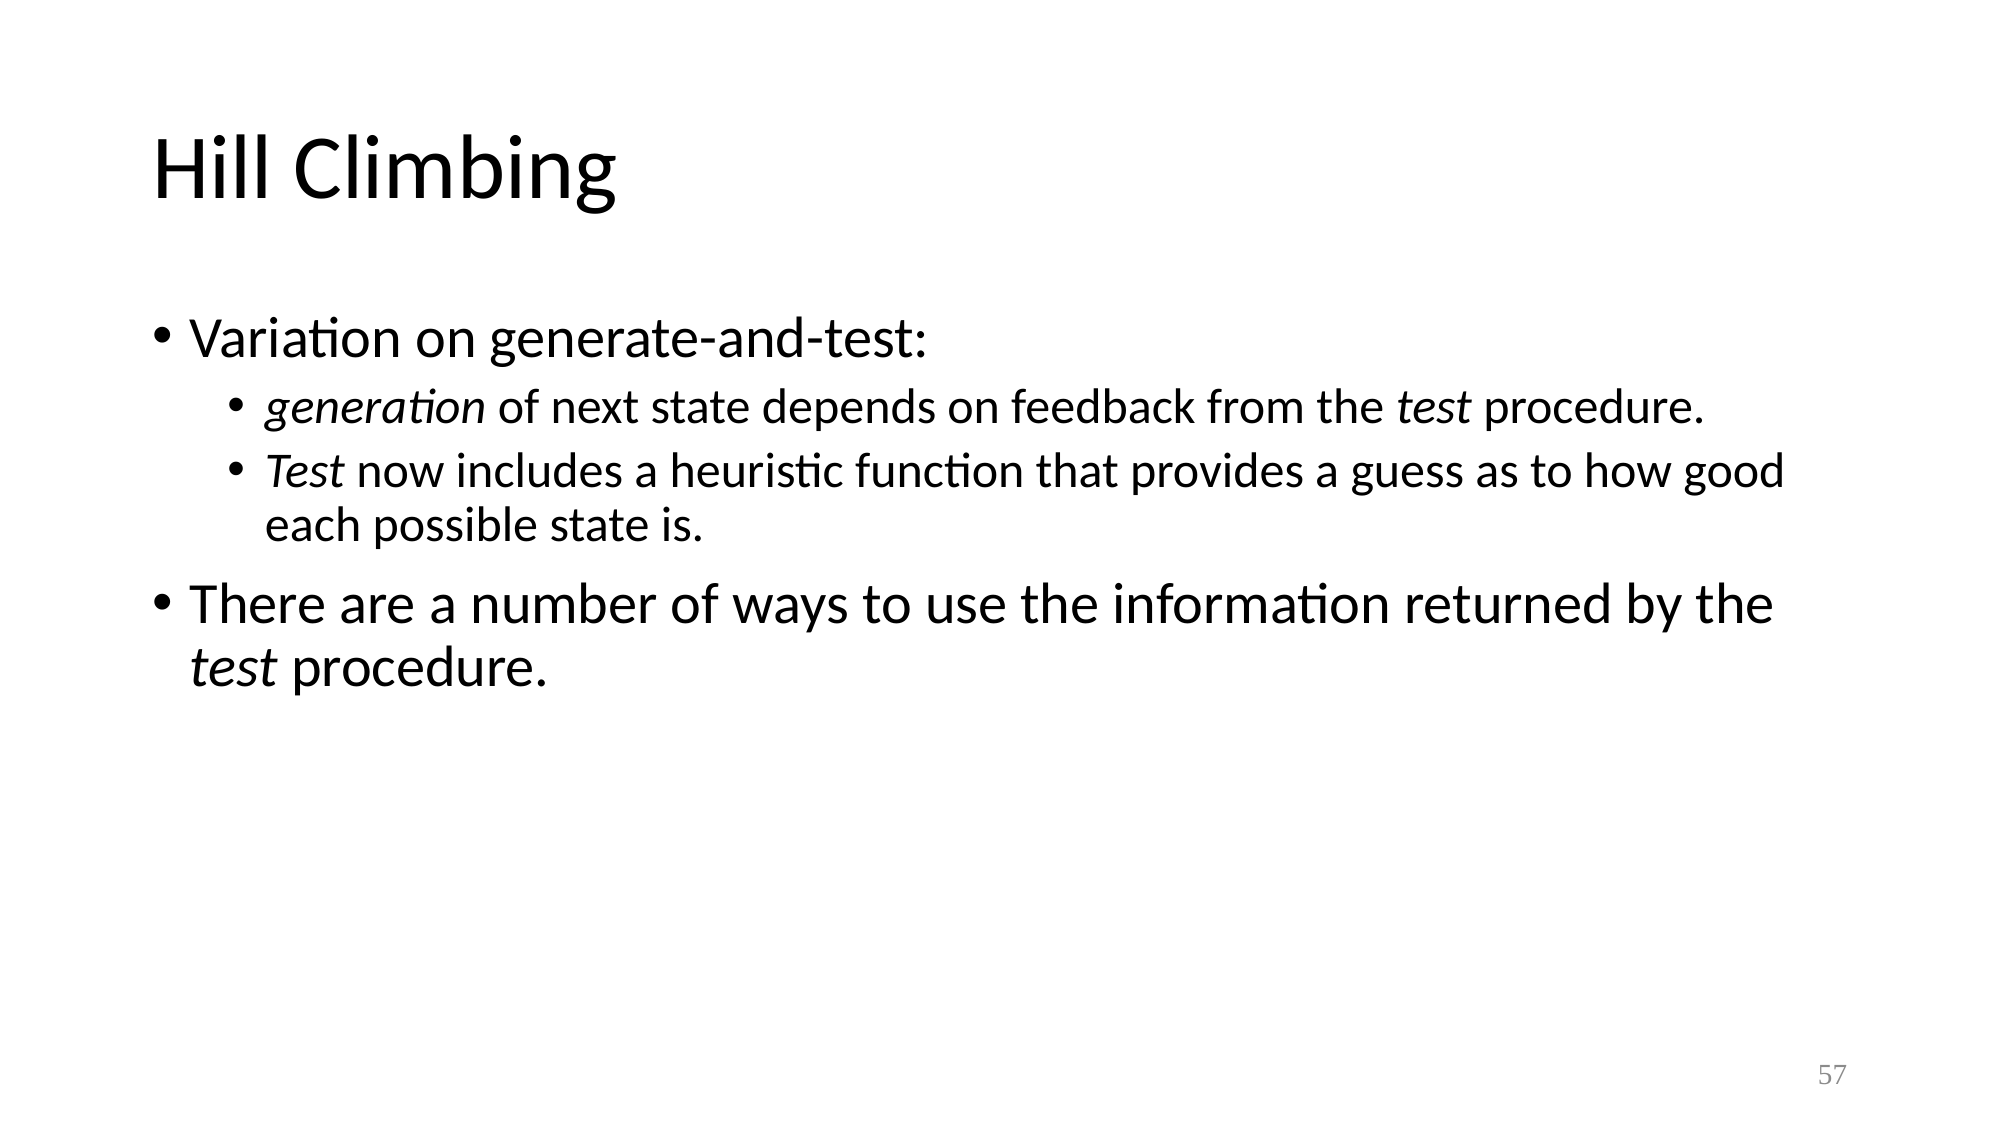

# Hill Climbing
Variation on generate-and-test:
generation of next state depends on feedback from the test procedure.
Test now includes a heuristic function that provides a guess as to how good each possible state is.
There are a number of ways to use the information returned by the test procedure.
57